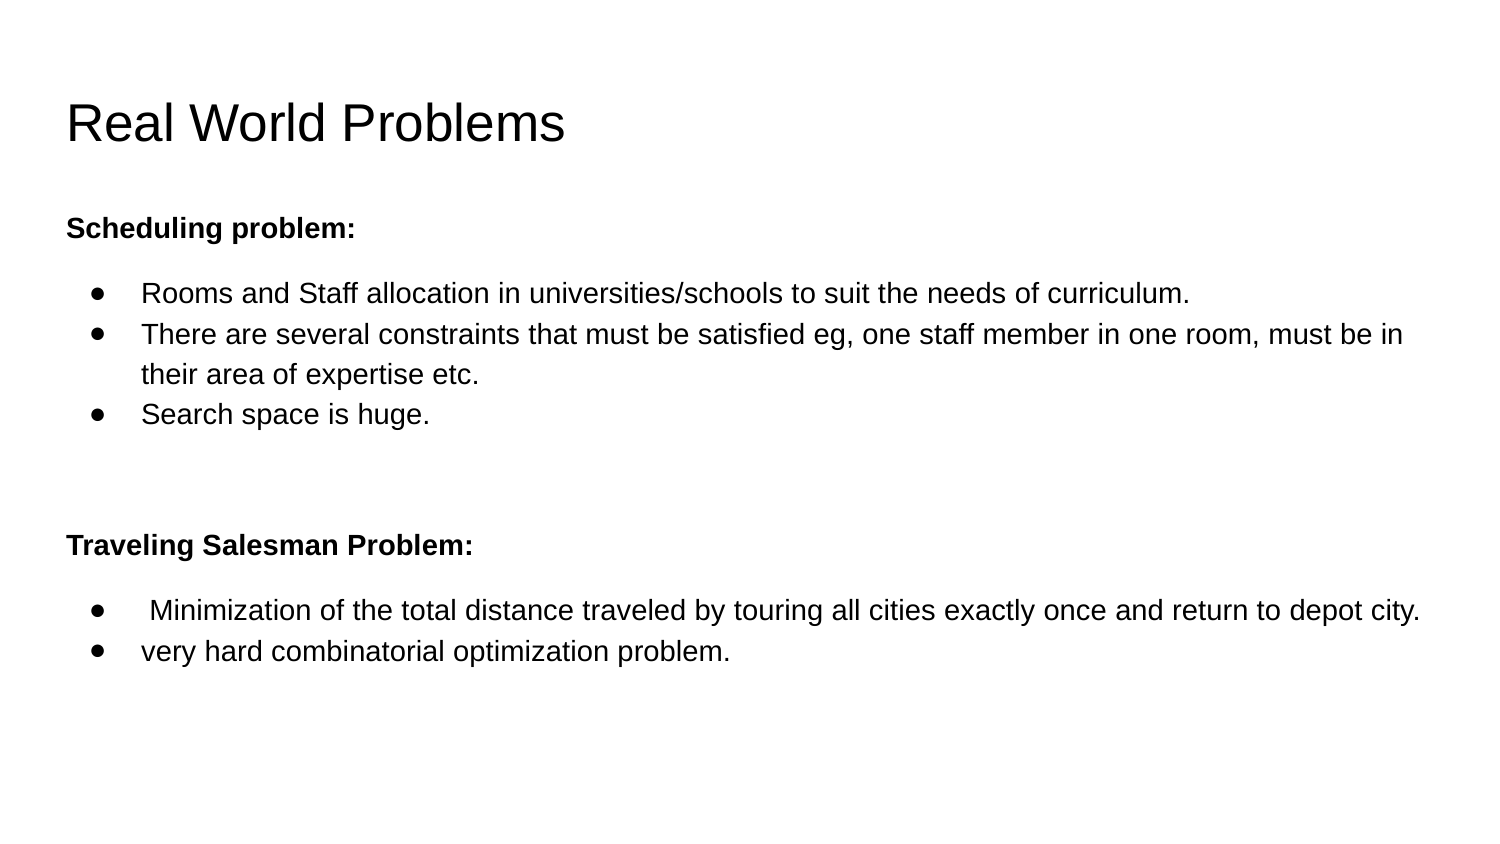

# Real World Problems
Scheduling problem:
Rooms and Staff allocation in universities/schools to suit the needs of curriculum.
There are several constraints that must be satisfied eg, one staff member in one room, must be in their area of expertise etc.
Search space is huge.

Traveling Salesman Problem:
 Minimization of the total distance traveled by touring all cities exactly once and return to depot city.
very hard combinatorial optimization problem.